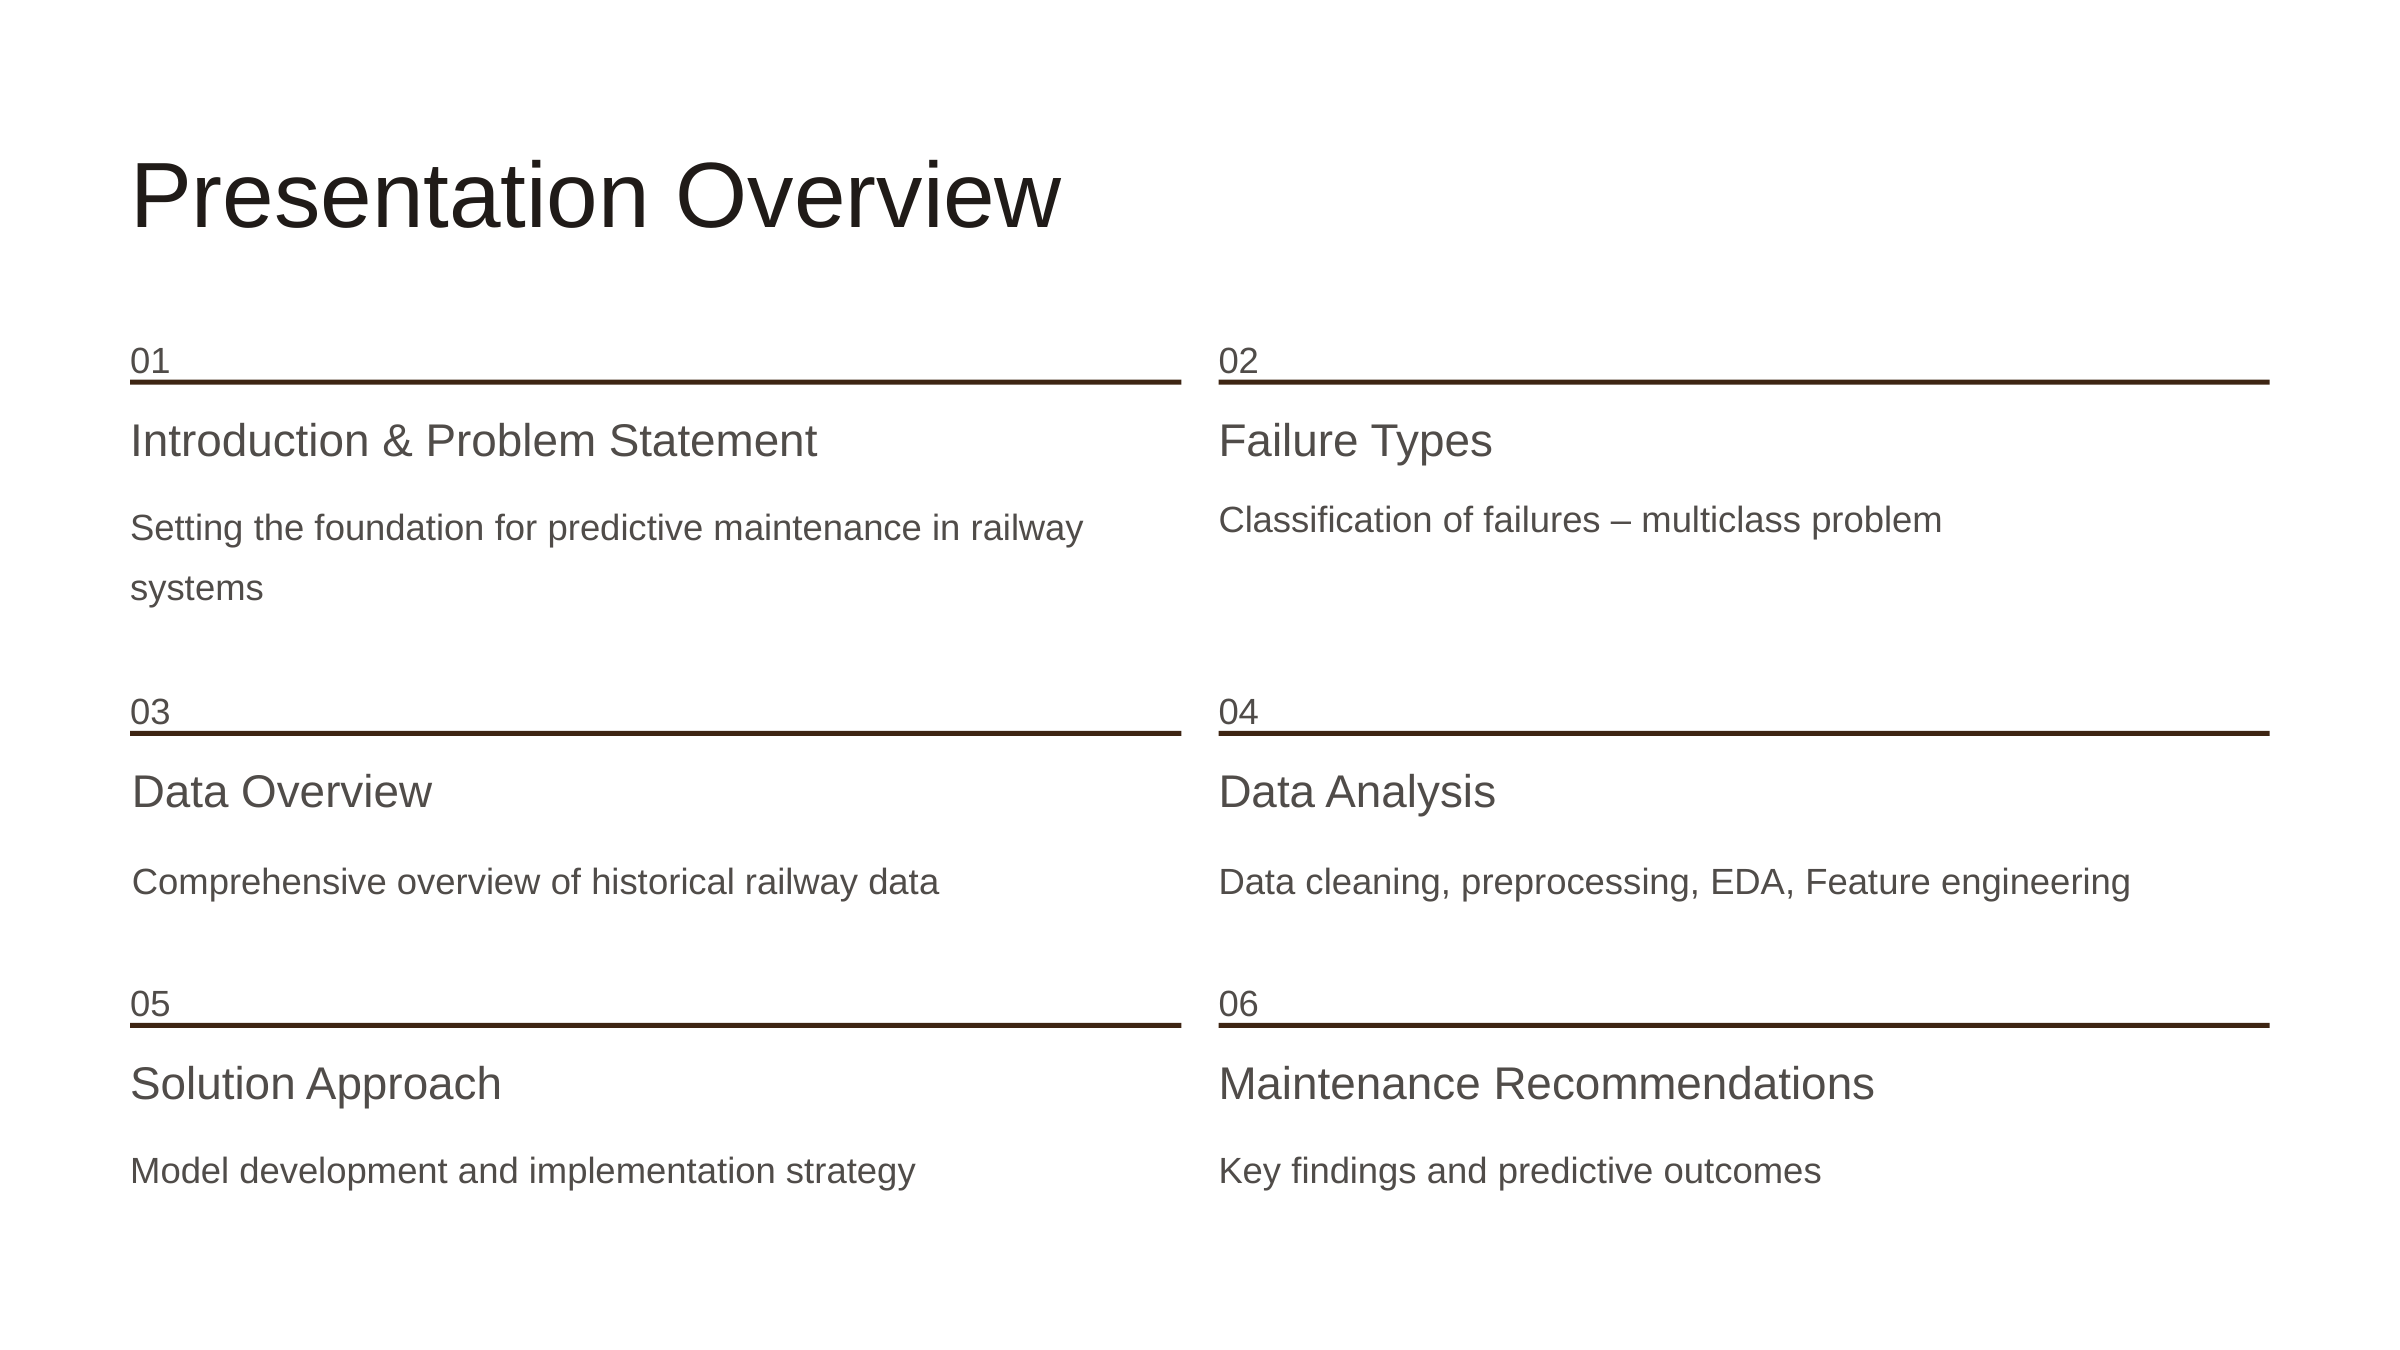

Presentation Overview
01

Introduction & Problem Statement
Setting the foundation for predictive maintenance in railway systems
02

Failure Types
Classification of failures – multiclass problem
03

Data Overview
Comprehensive overview of historical railway data
04

Data Analysis
Data cleaning, preprocessing, EDA, Feature engineering
05

Solution Approach
Model development and implementation strategy
06

Maintenance Recommendations
Key findings and predictive outcomes